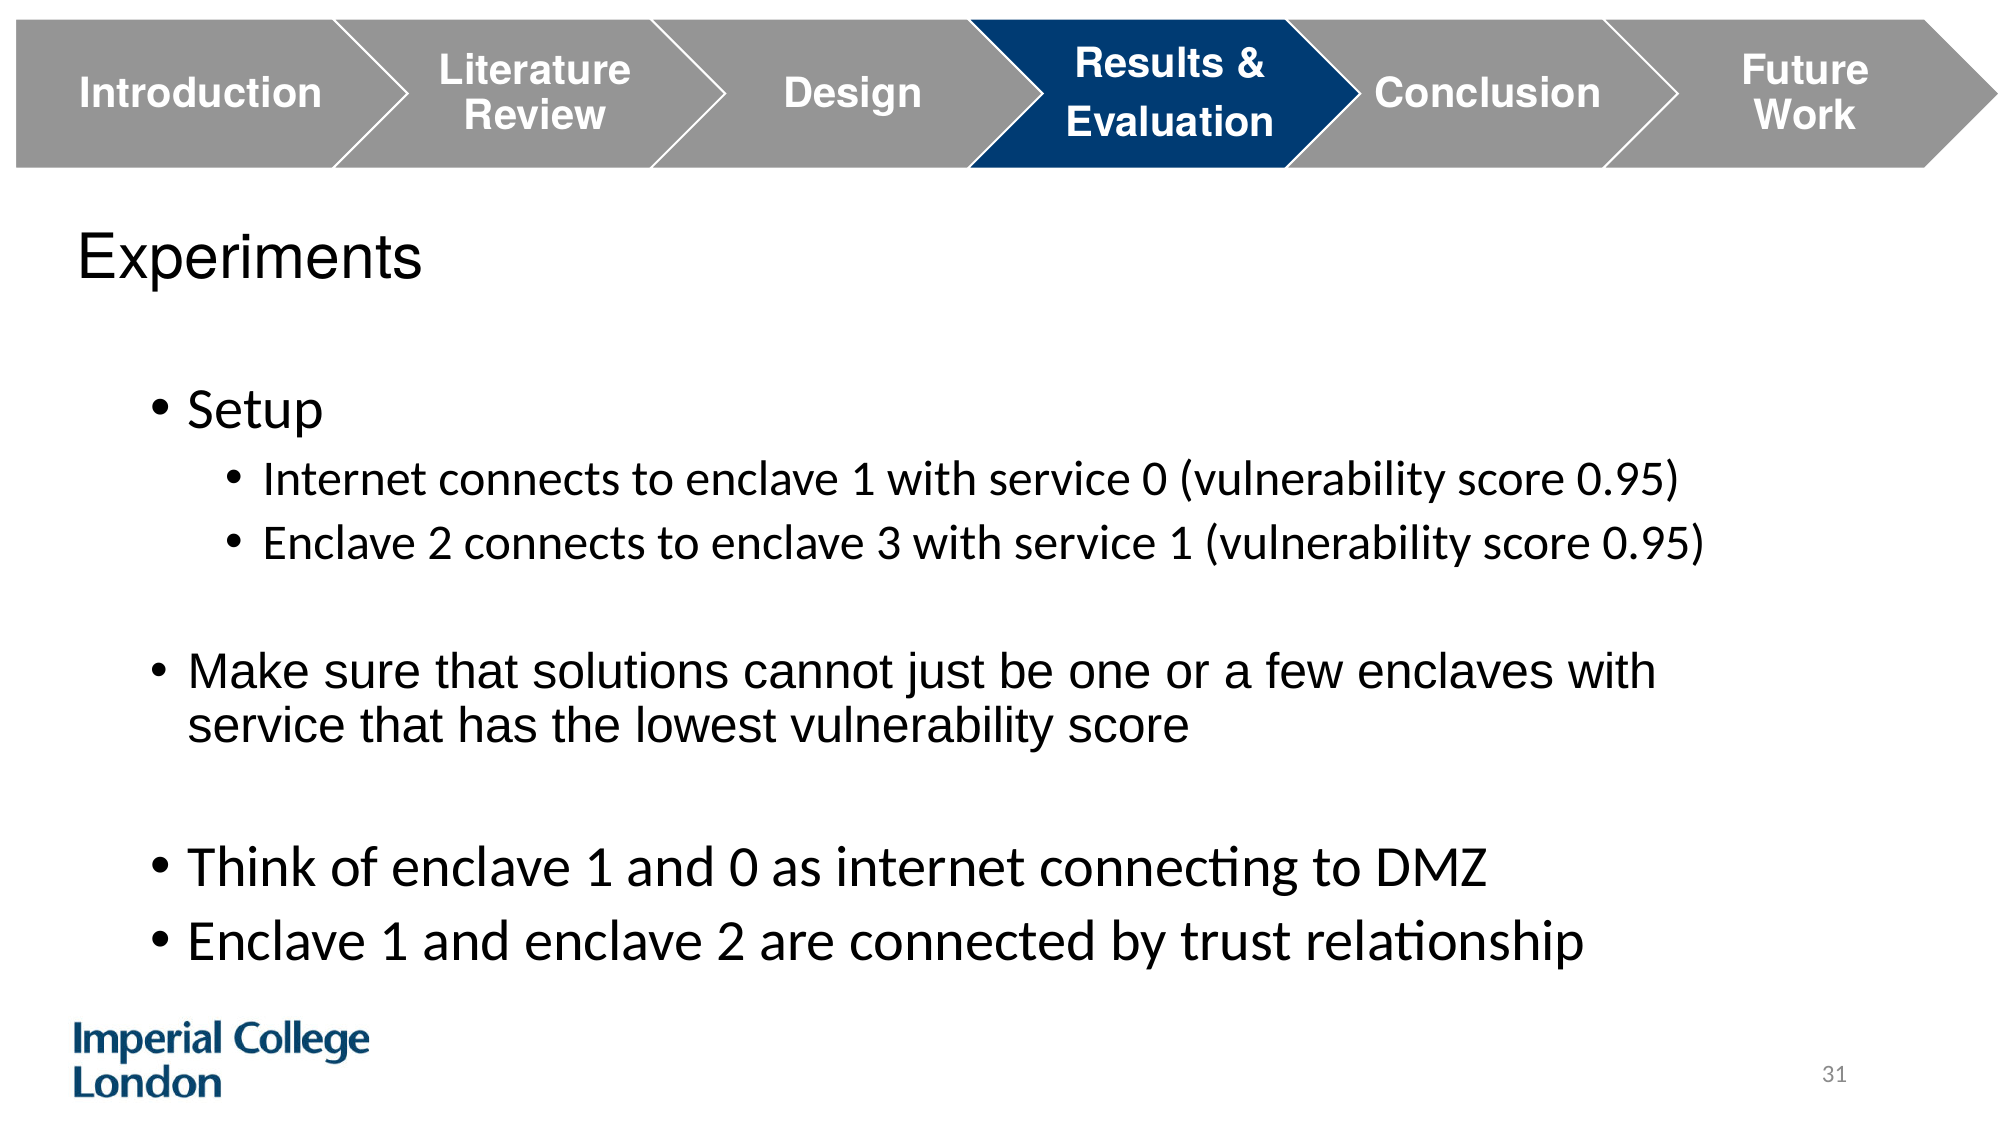

Experiments
Setup
Internet connects to enclave 1 with service 0 (vulnerability score 0.95)
Enclave 2 connects to enclave 3 with service 1 (vulnerability score 0.95)

Make sure that solutions cannot just be one or a few enclaves with service that has the lowest vulnerability score

Think of enclave 1 and 0 as internet connecting to DMZ
Enclave 1 and enclave 2 are connected by trust relationship

31